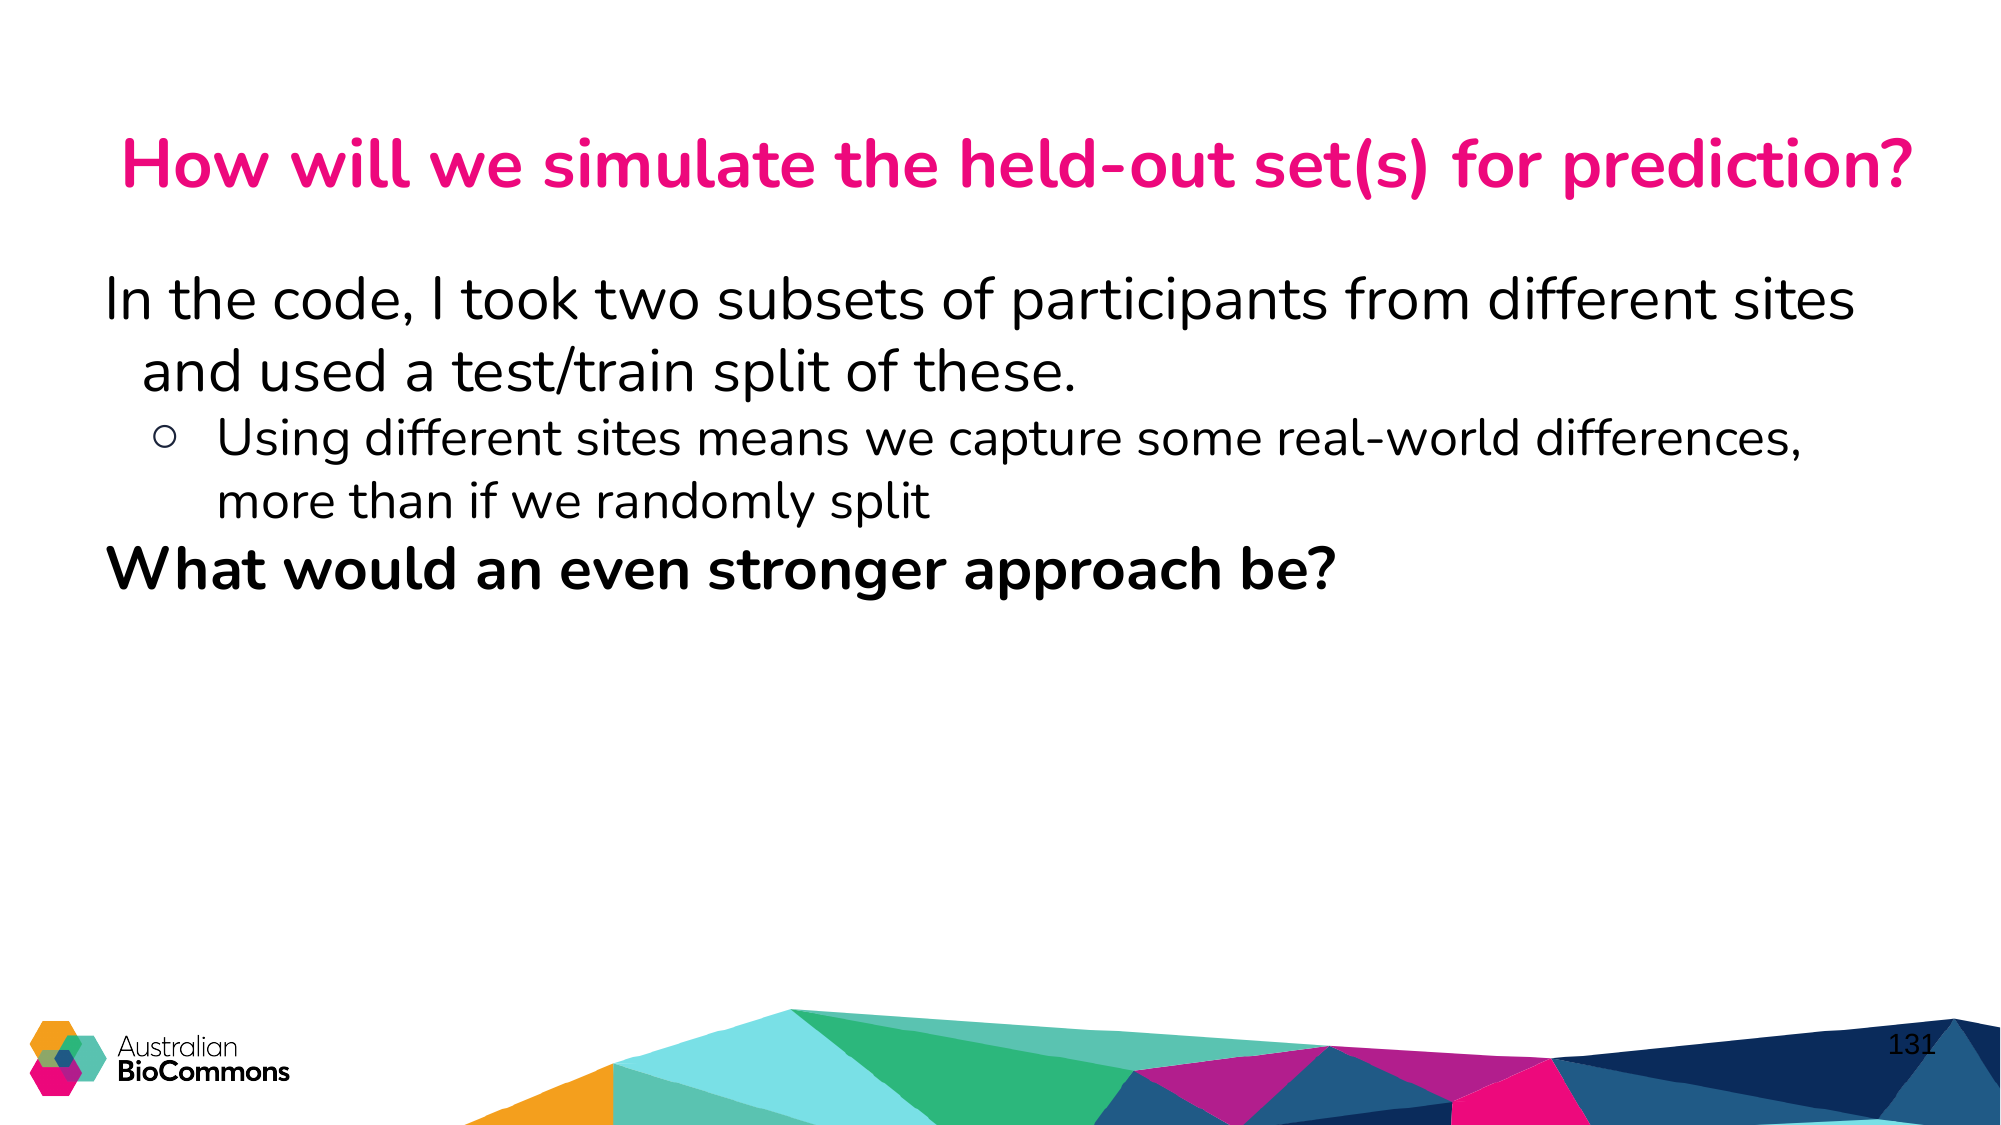

# How will we simulate the held-out set(s) for prediction?
In the code, I took two subsets of participants from different sites and used a test/train split of these.
Using different sites means we capture some real-world differences, more than if we randomly split
What would an even stronger approach be?
131